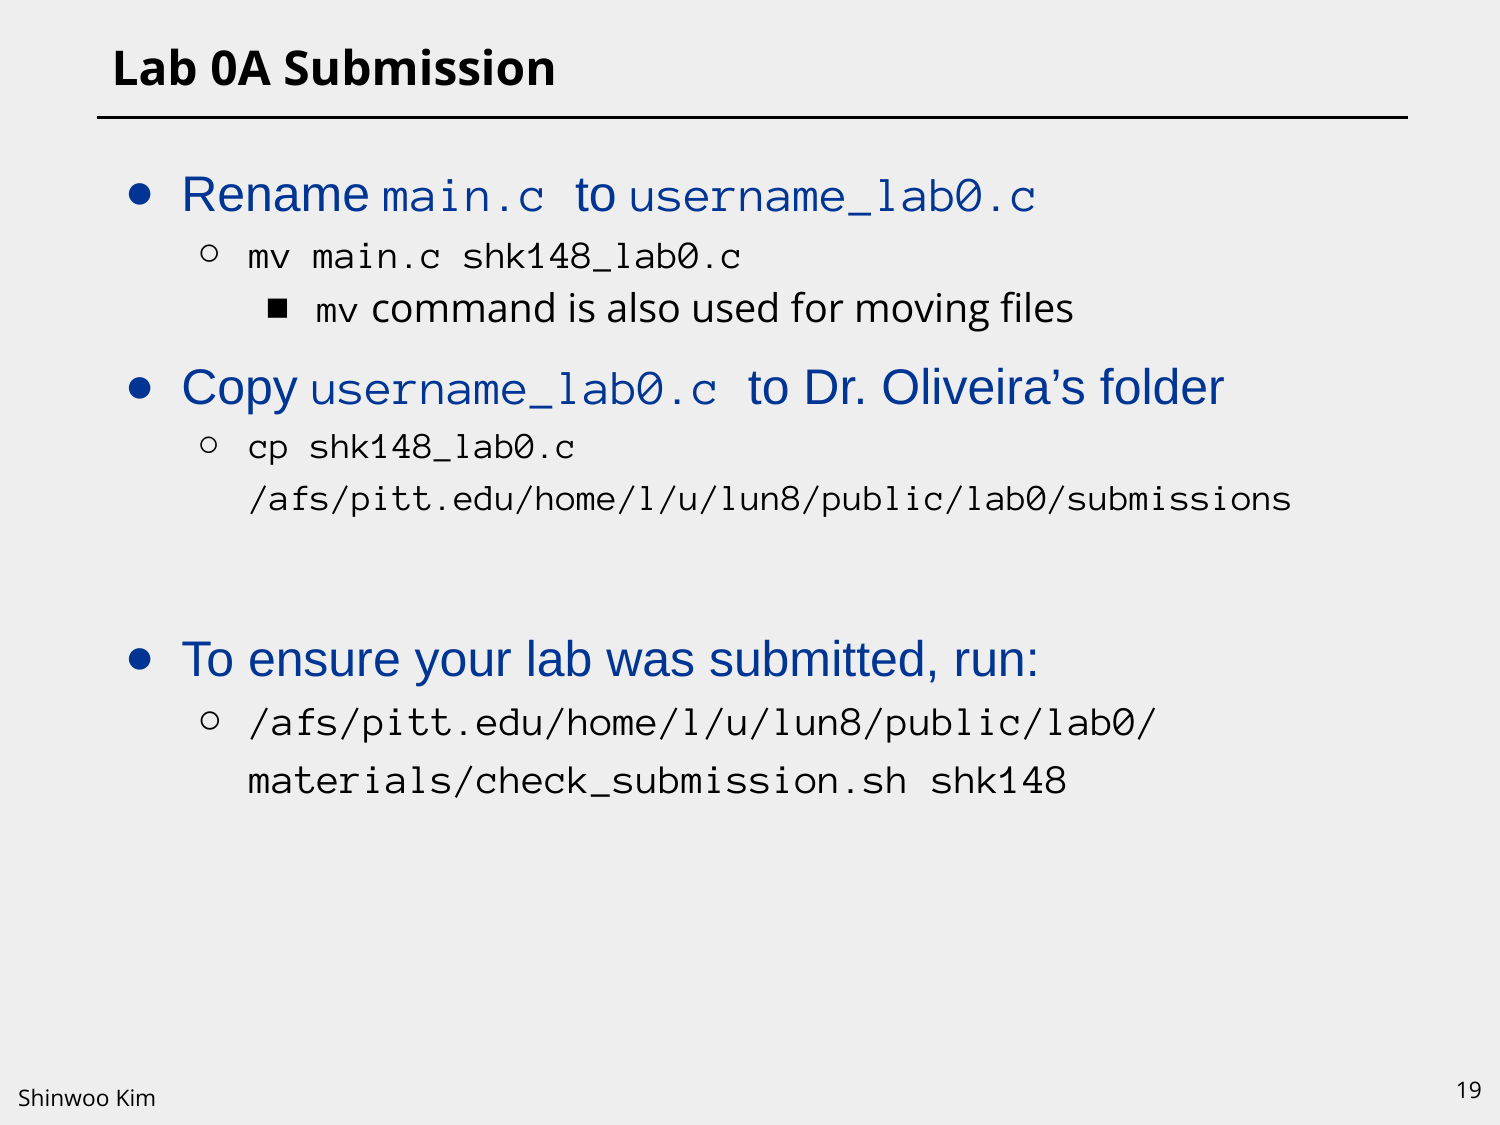

# Lab 0A Submission
Rename main.c to username_lab0.c
mv main.c shk148_lab0.c
mv command is also used for moving files
Copy username_lab0.c to Dr. Oliveira’s folder
cp shk148_lab0.c /afs/pitt.edu/home/l/u/lun8/public/lab0/submissions

To ensure your lab was submitted, run:
/afs/pitt.edu/home/l/u/lun8/public/lab0/materials/check_submission.sh shk148

19